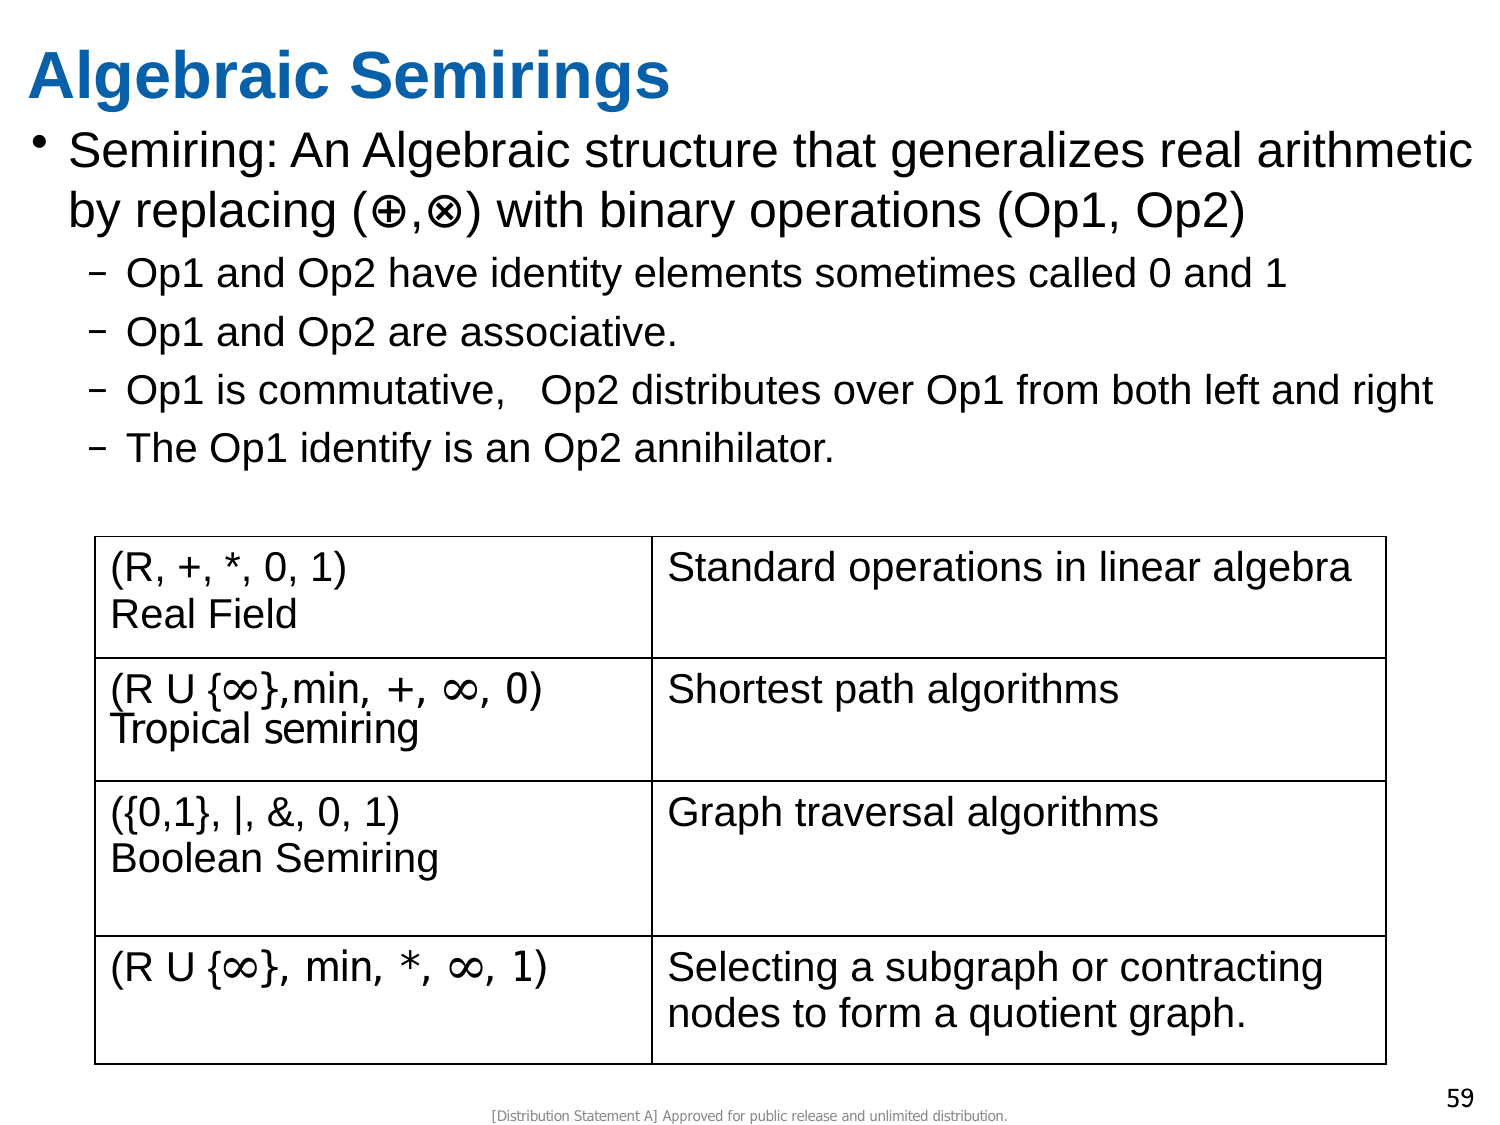

# Algebraic Semirings
Semiring: An Algebraic structure that generalizes real arithmetic by replacing (⊕,⊗) with binary operations (Op1, Op2)
Op1 and Op2 have identity elements sometimes called 0 and 1
Op1 and Op2 are associative.
Op1 is commutative,   Op2 distributes over Op1 from both left and right
The Op1 identify is an Op2 annihilator.
| (R, +, \*, 0, 1) Real Field | Standard operations in linear algebra |
| --- | --- |
| (R U {∞},min, +, ∞, 0) Tropical semiring | Shortest path algorithms |
| ({0,1}, |, &, 0, 1) Boolean Semiring | Graph traversal algorithms |
| (R U {∞}, min, \*, ∞, 1) | Selecting a subgraph or contracting nodes to form a quotient graph. |
59